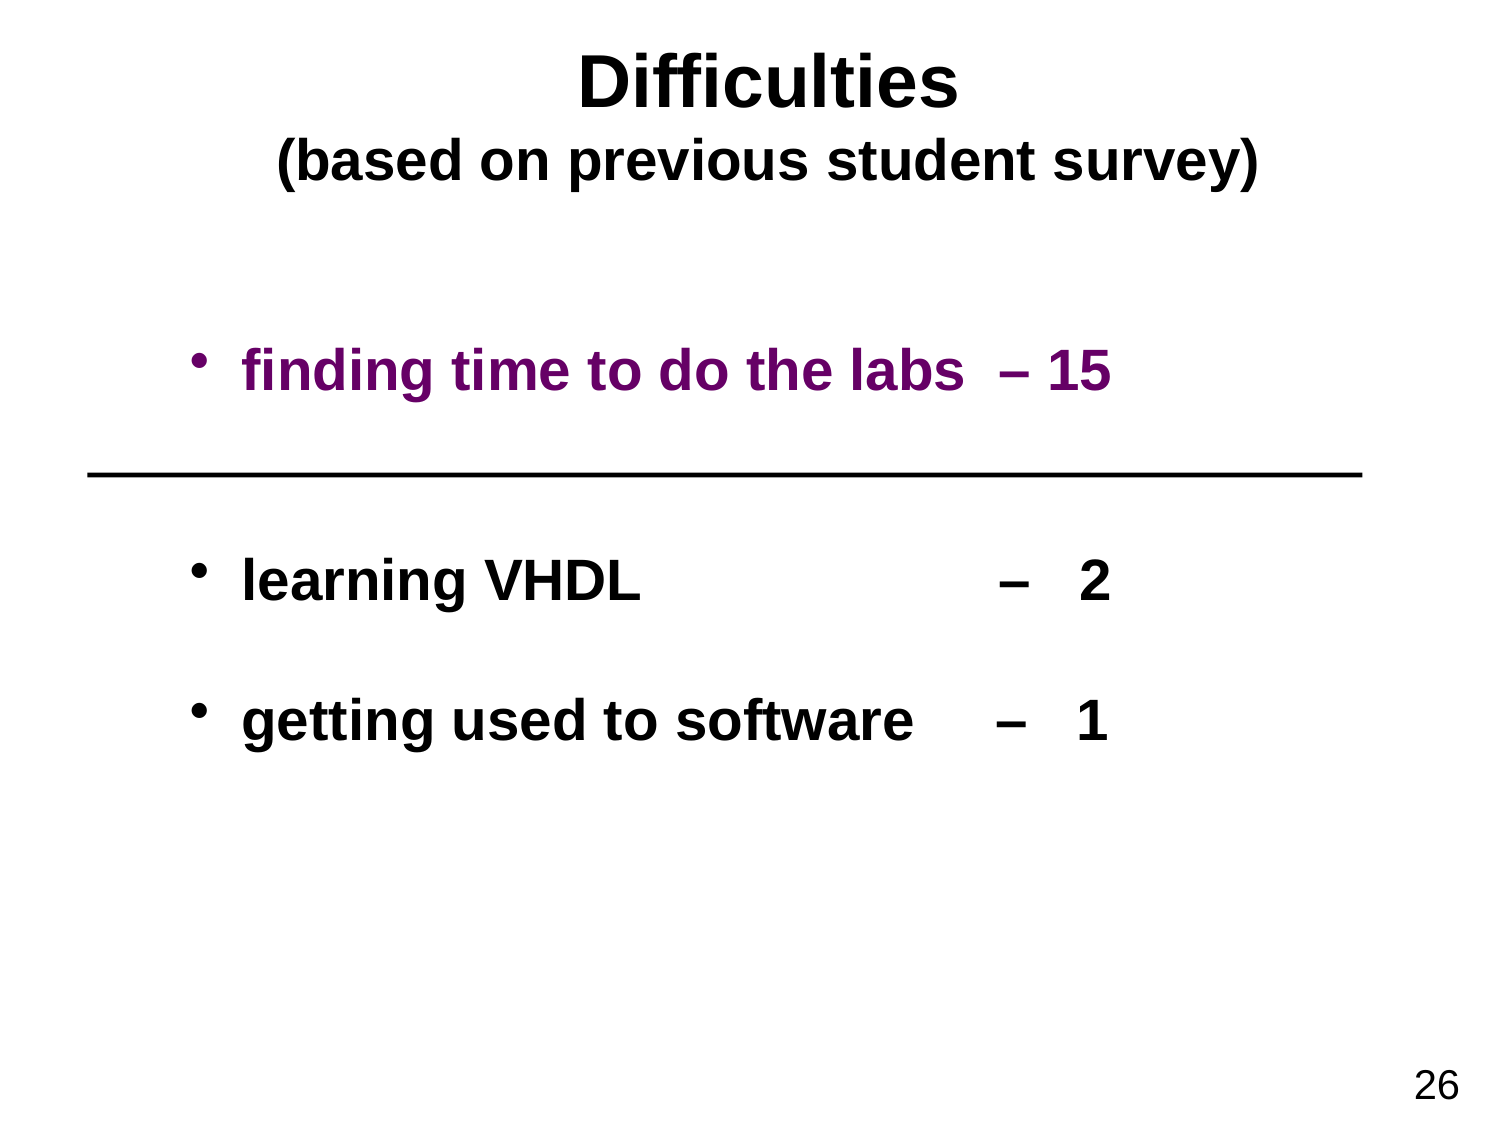

Difficulties
(based on previous student survey)
 finding time to do the labs  – 15

 learning VHDL                      –   2

 getting used to software     –   1

26